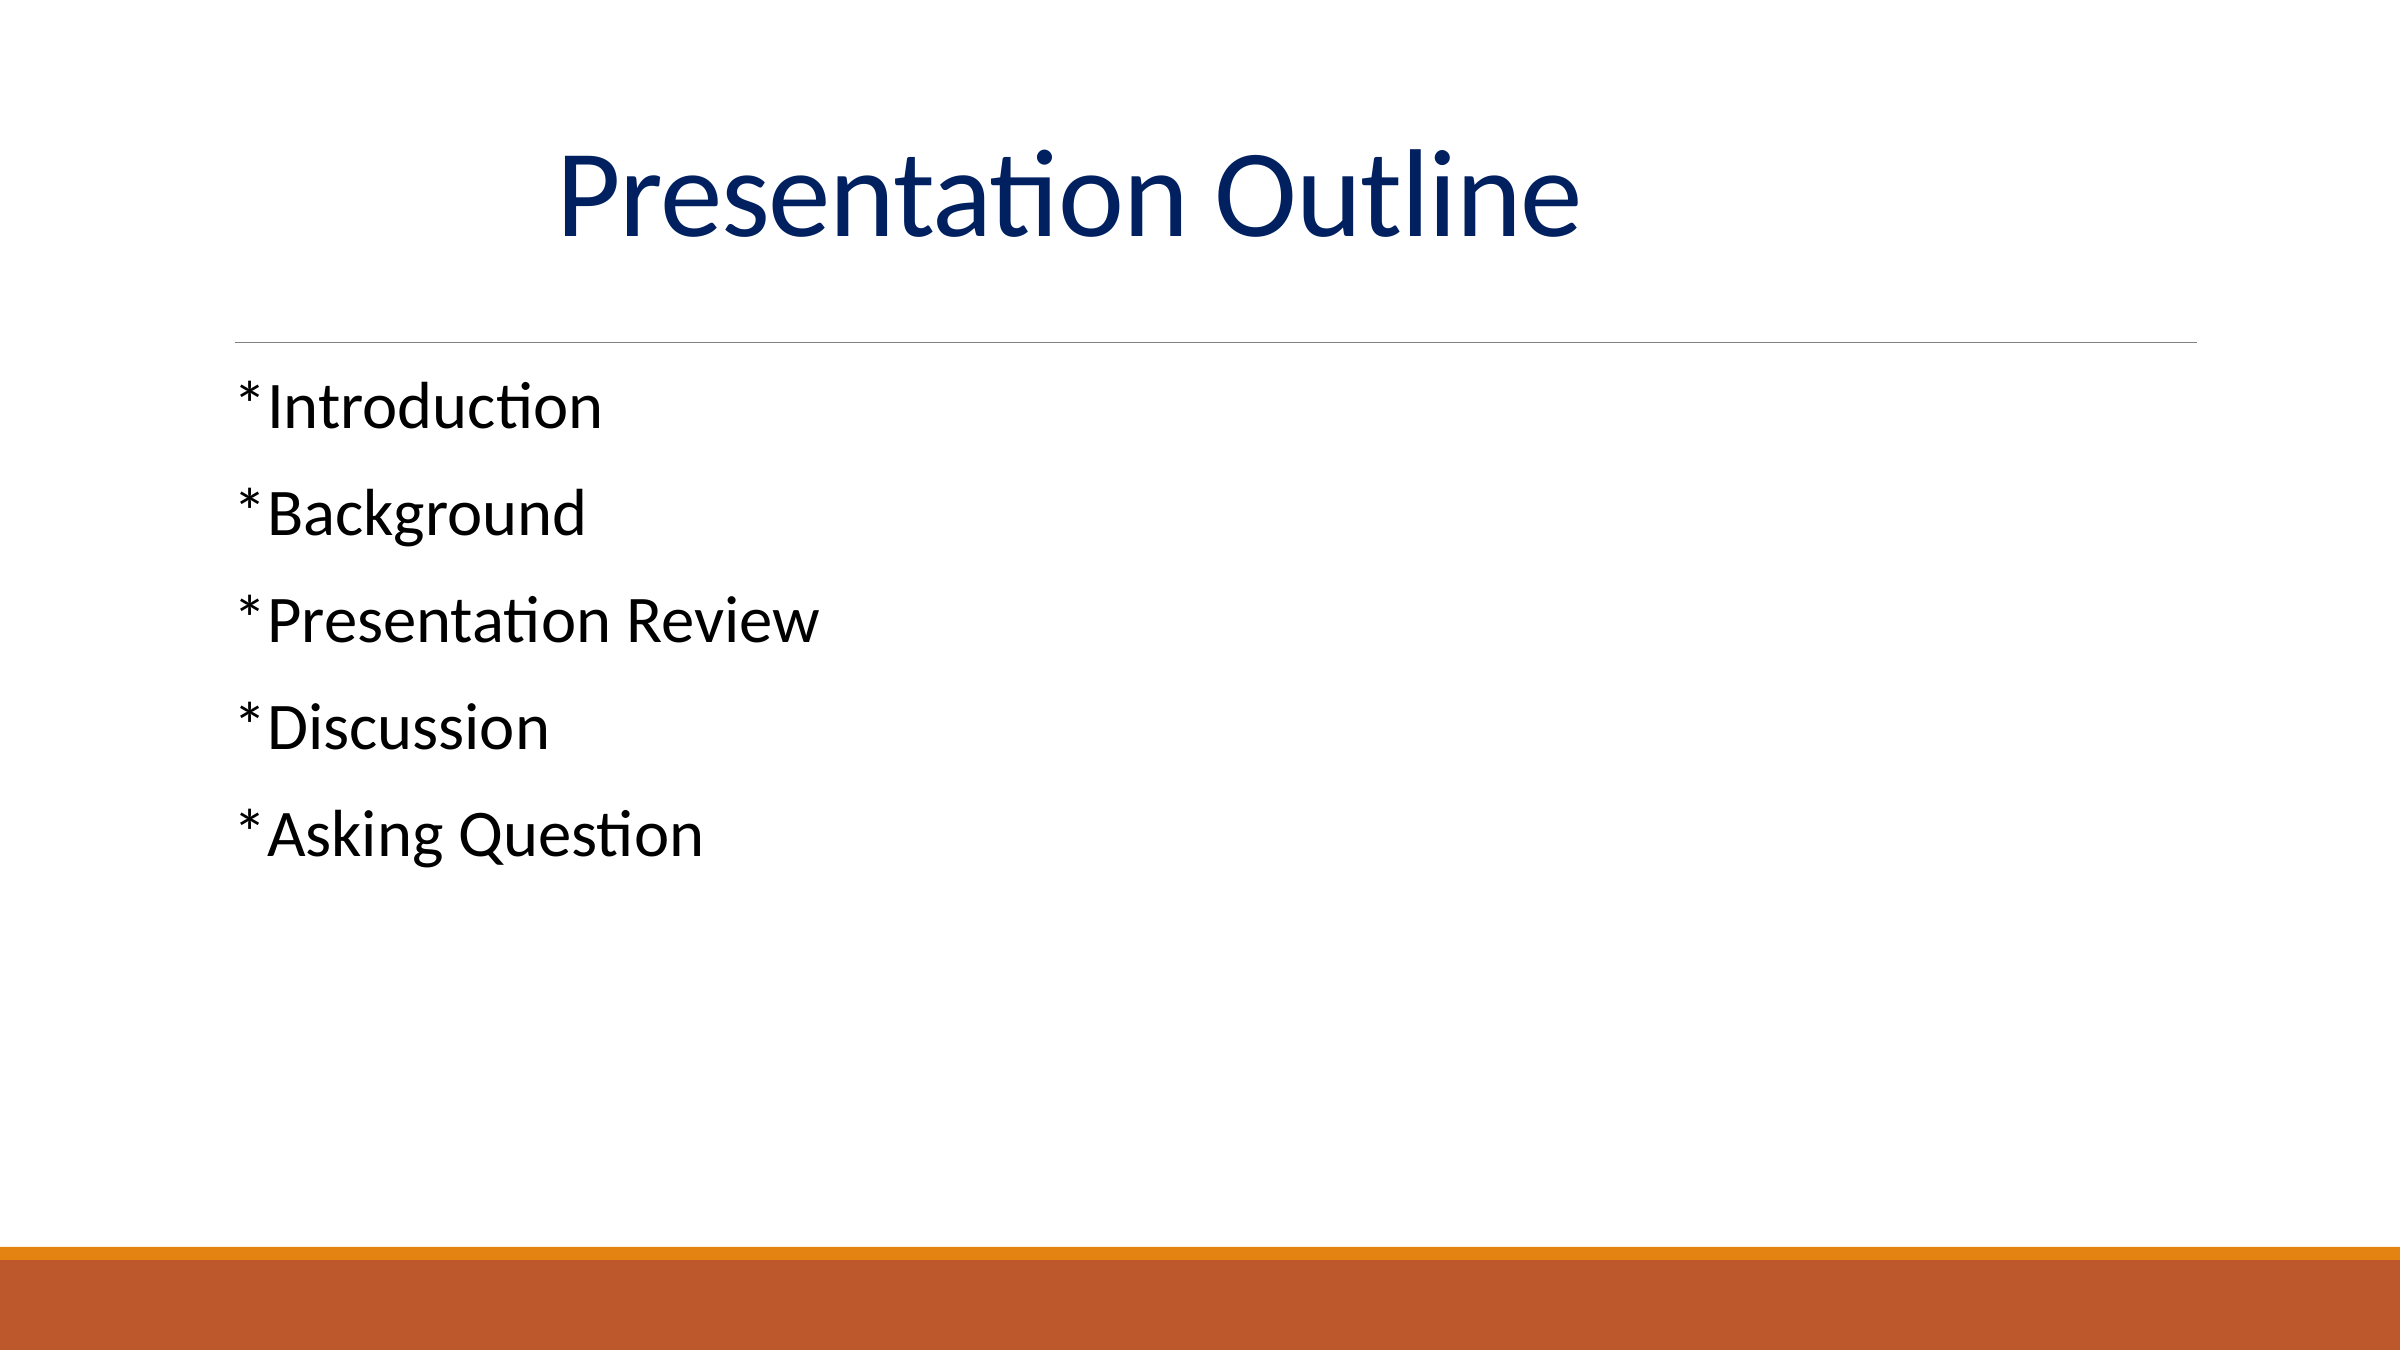

# Presentation Outline
*Introduction
*Background
*Presentation Review
*Discussion
*Asking Question